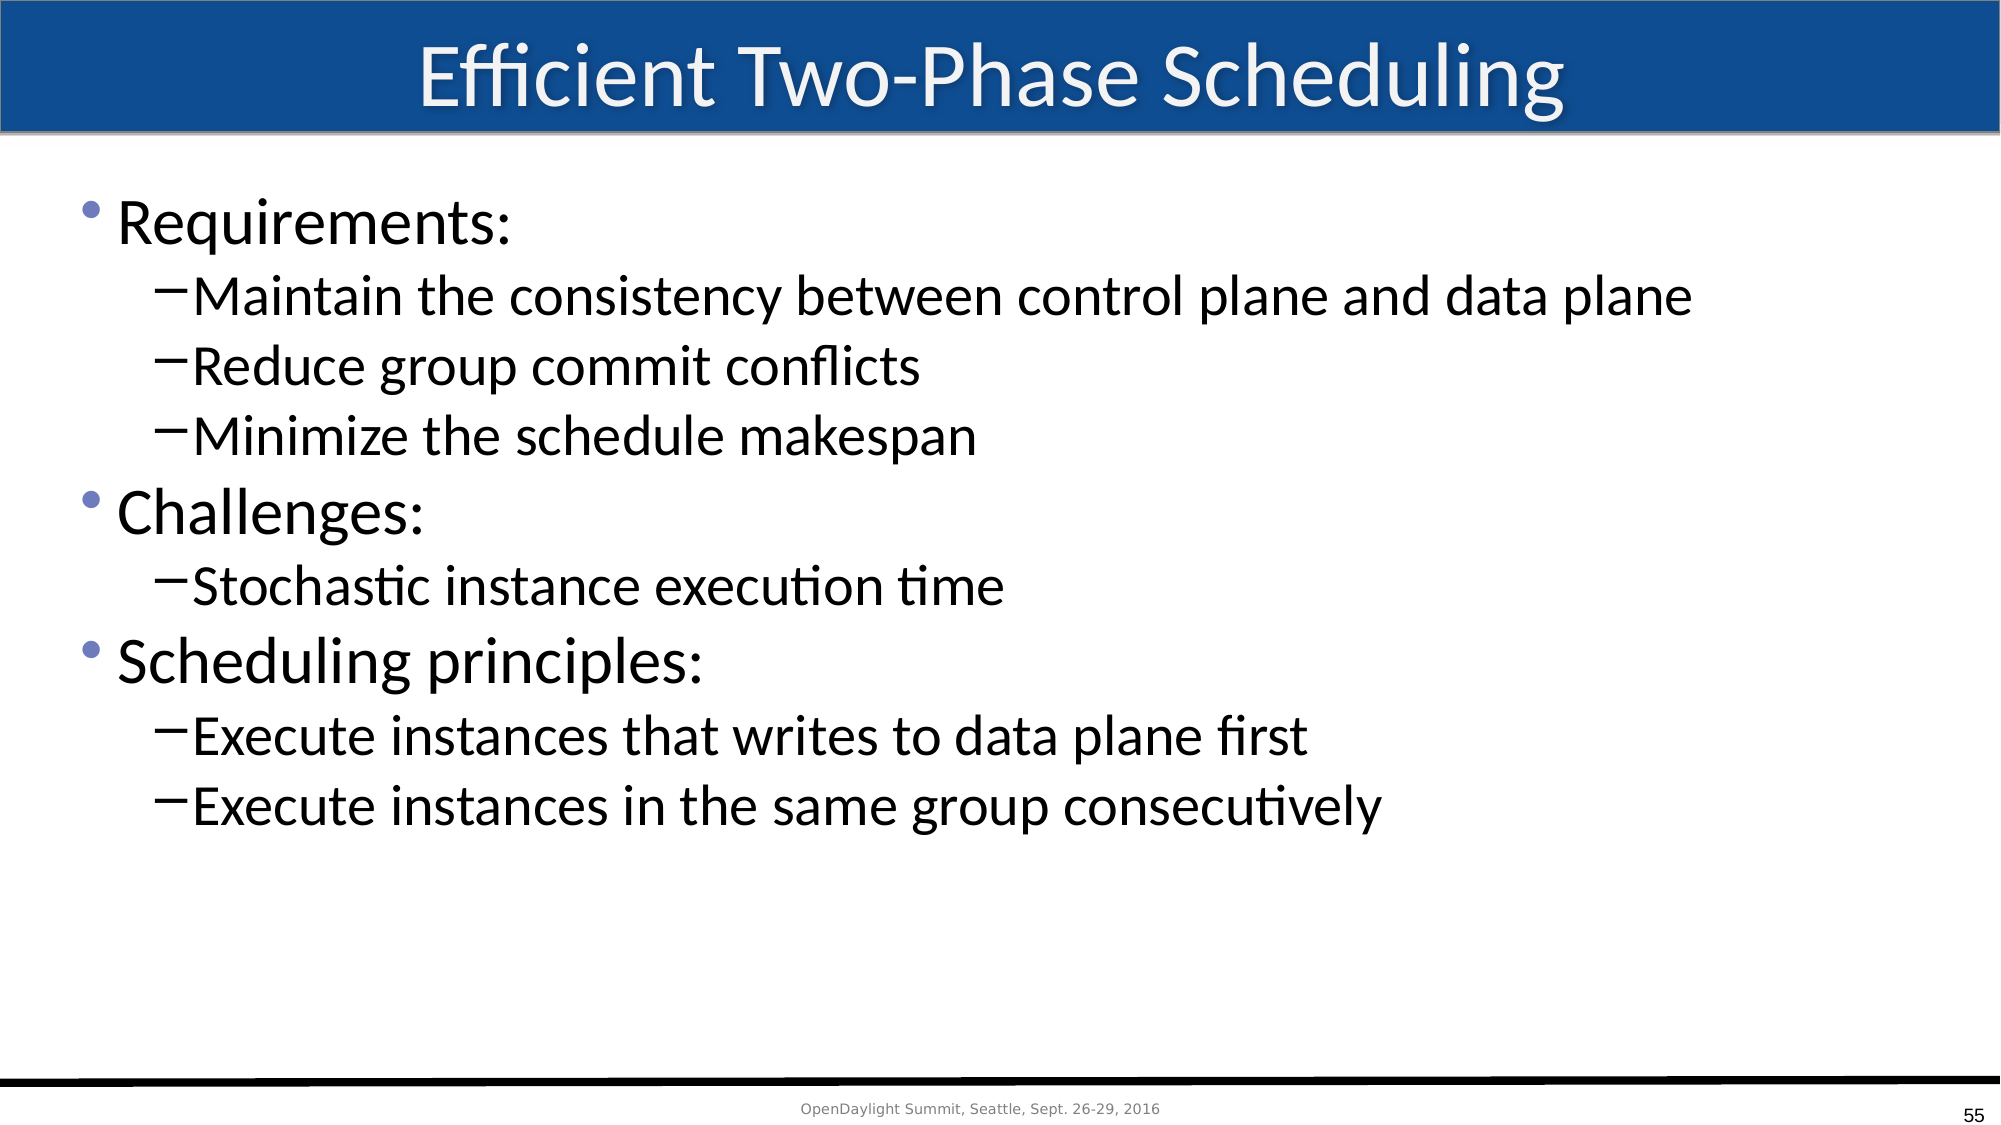

# Efficient Two-Phase Scheduling
Requirements:
Maintain the consistency between control plane and data plane
Reduce group commit conflicts
Minimize the schedule makespan
Challenges:
Stochastic instance execution time
Scheduling principles:
Execute instances that writes to data plane first
Execute instances in the same group consecutively
55